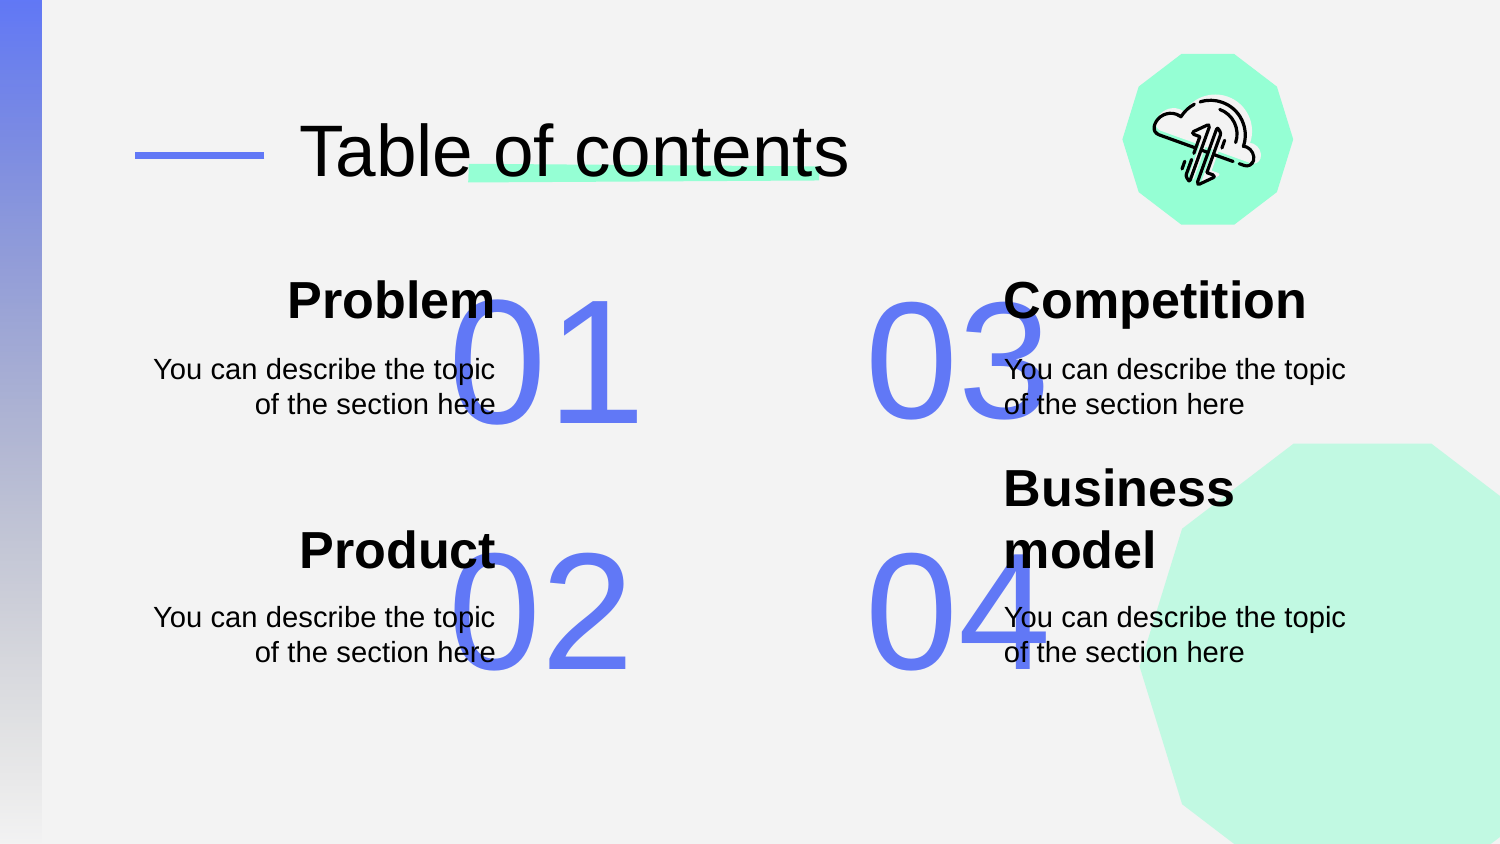

Table of contents

Competition
Problem
# 01
03
You can describe the topic of the section here
You can describe the topic of the section here
02
04
Business model
Product
You can describe the topic of the section here
You can describe the topic of the section here